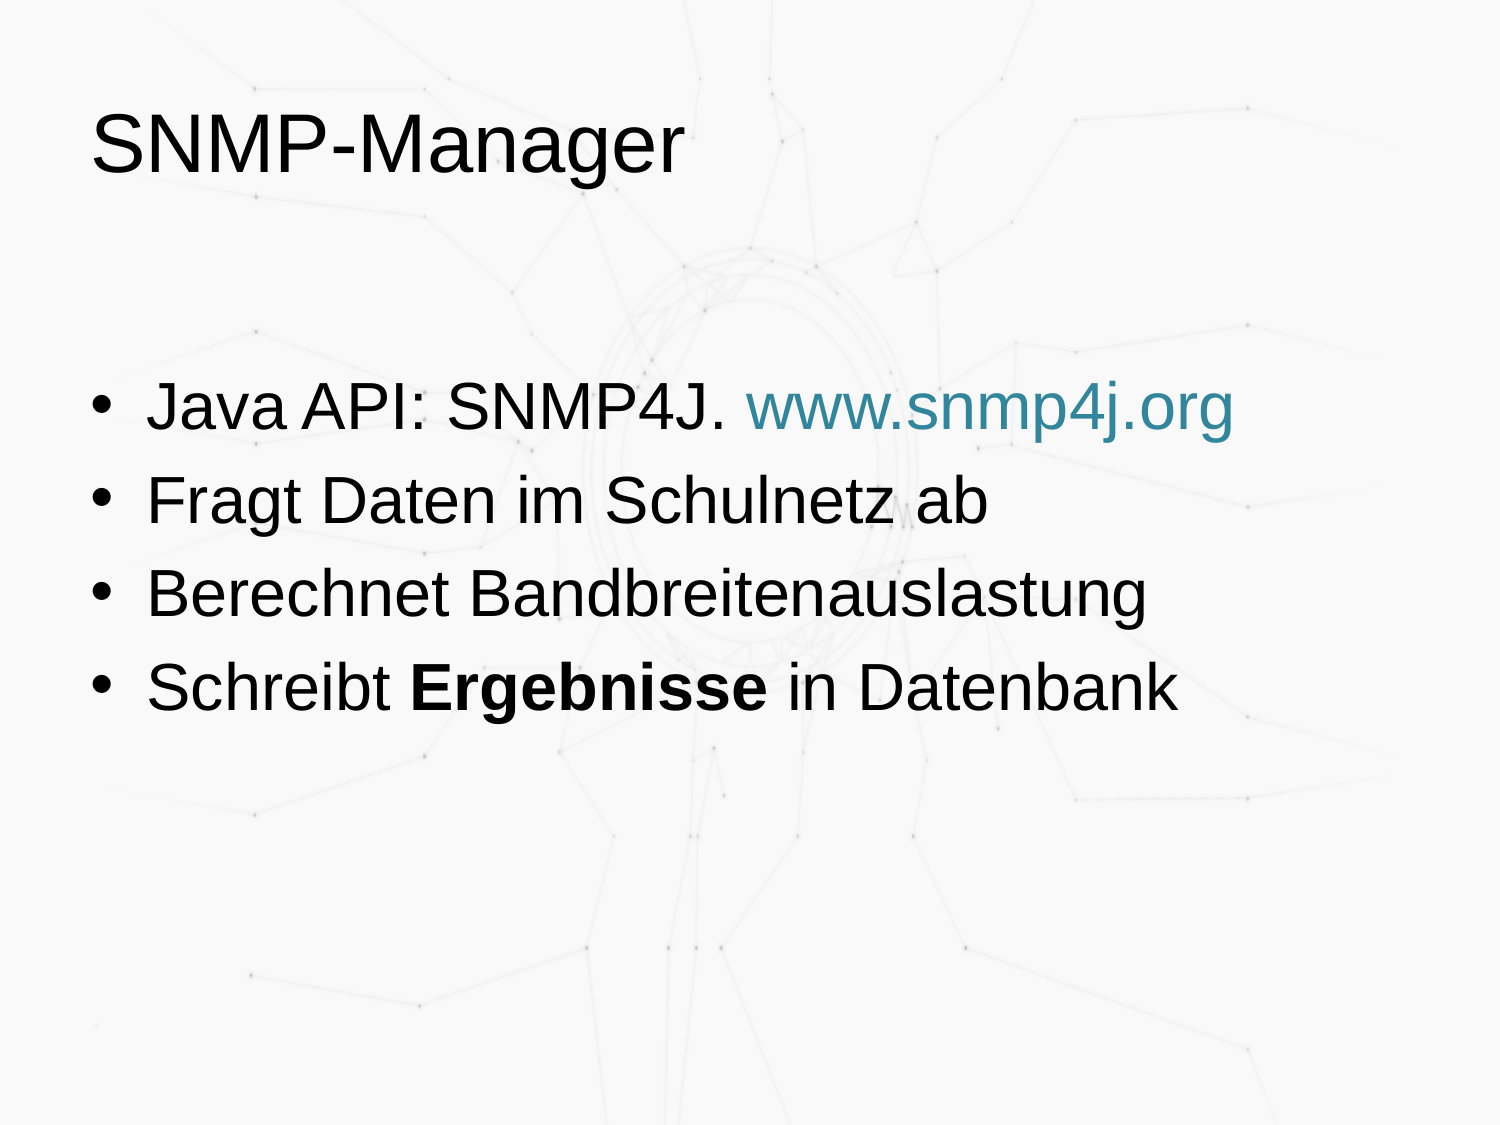

# SNMP-Manager

Java API: SNMP4J. www.snmp4j.org
Fragt Daten im Schulnetz ab
Berechnet Bandbreitenauslastung
Schreibt Ergebnisse in Datenbank